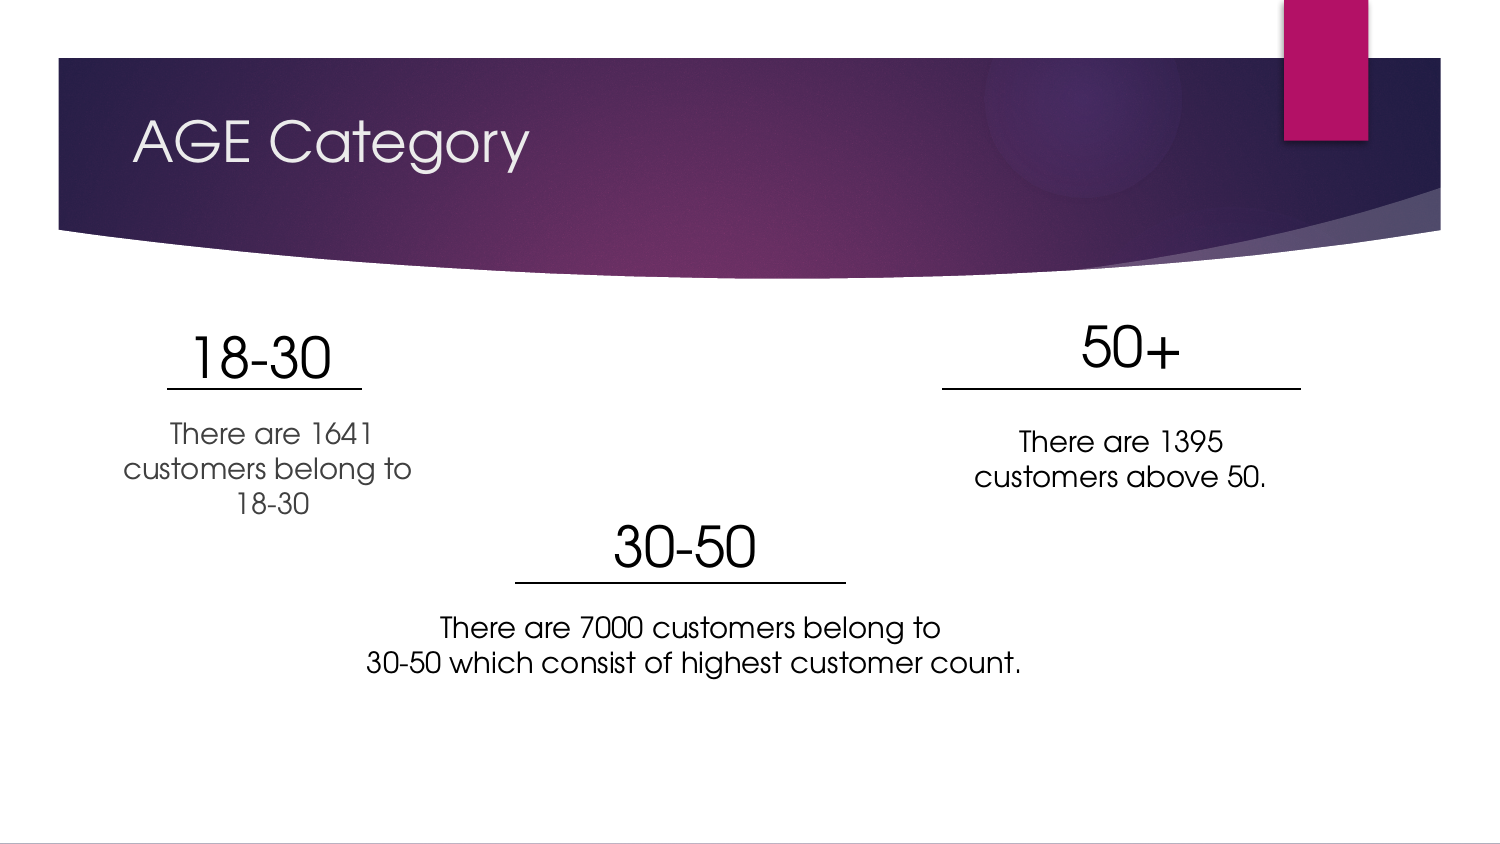

AGE Category
# 50+
18-30
There are 1641 customers belong to
18-30
There are 1395 customers above 50.
30-50
There are 7000 customers belong to
30-50 which consist of highest customer count.